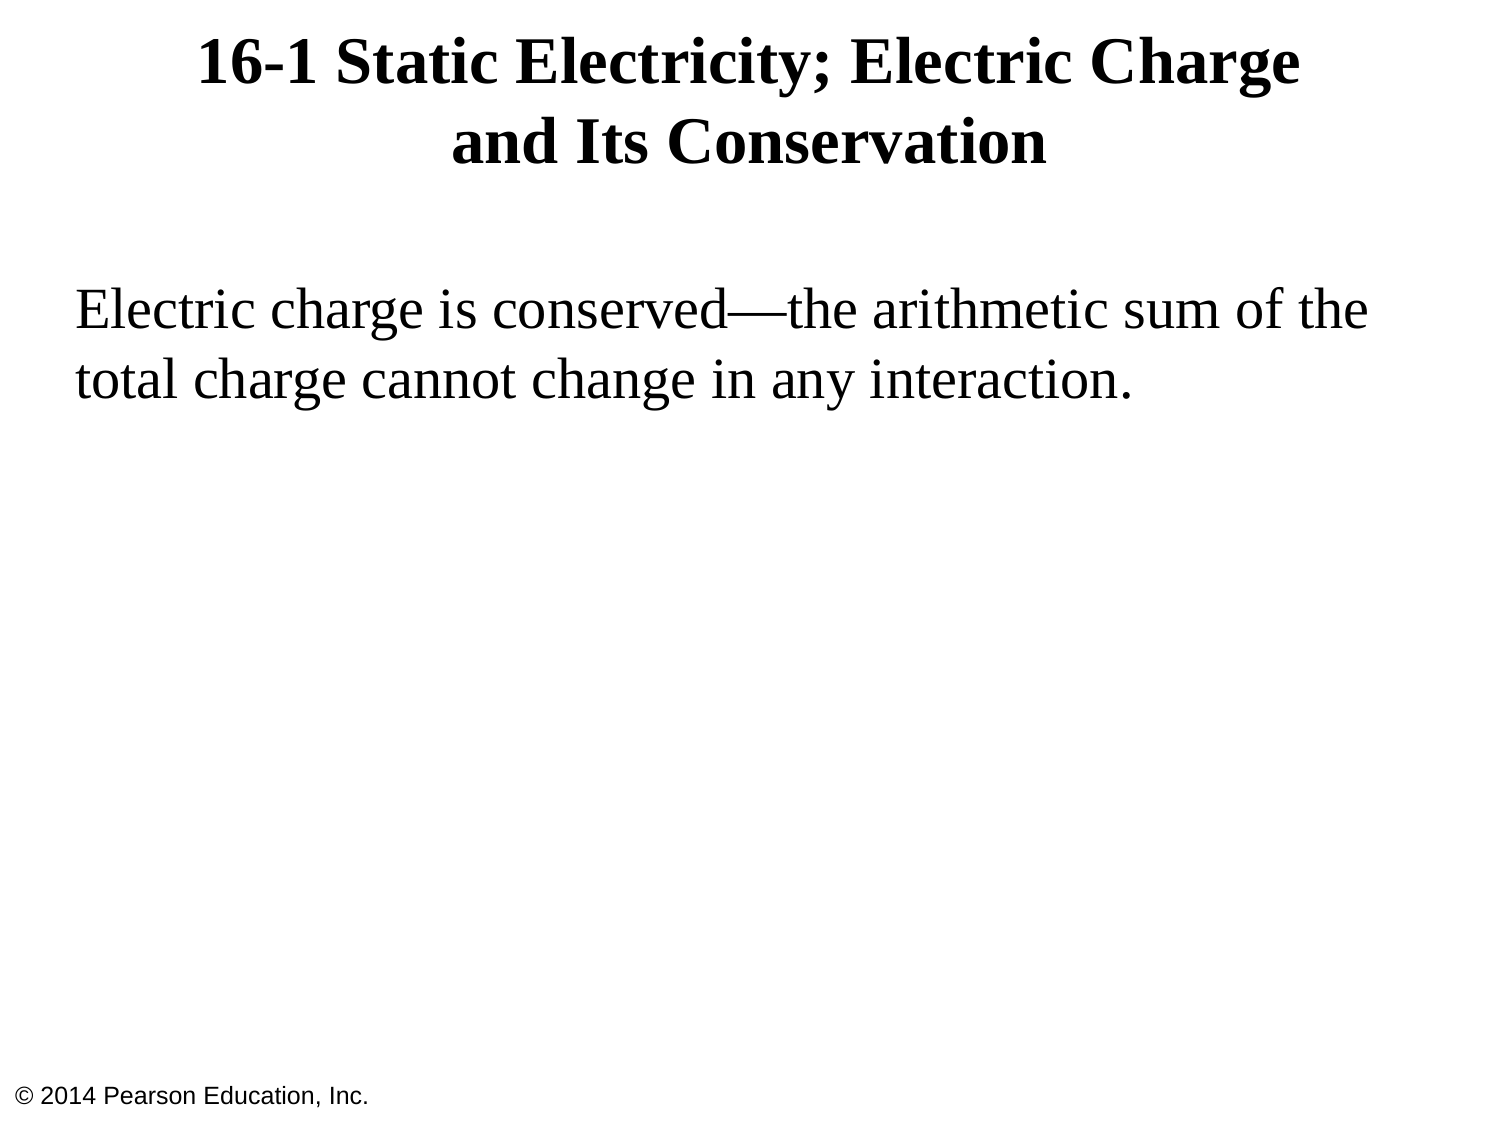

# 16-1 Static Electricity; Electric Charge and Its Conservation
Electric charge is conserved—the arithmetic sum of the total charge cannot change in any interaction.
© 2014 Pearson Education, Inc.